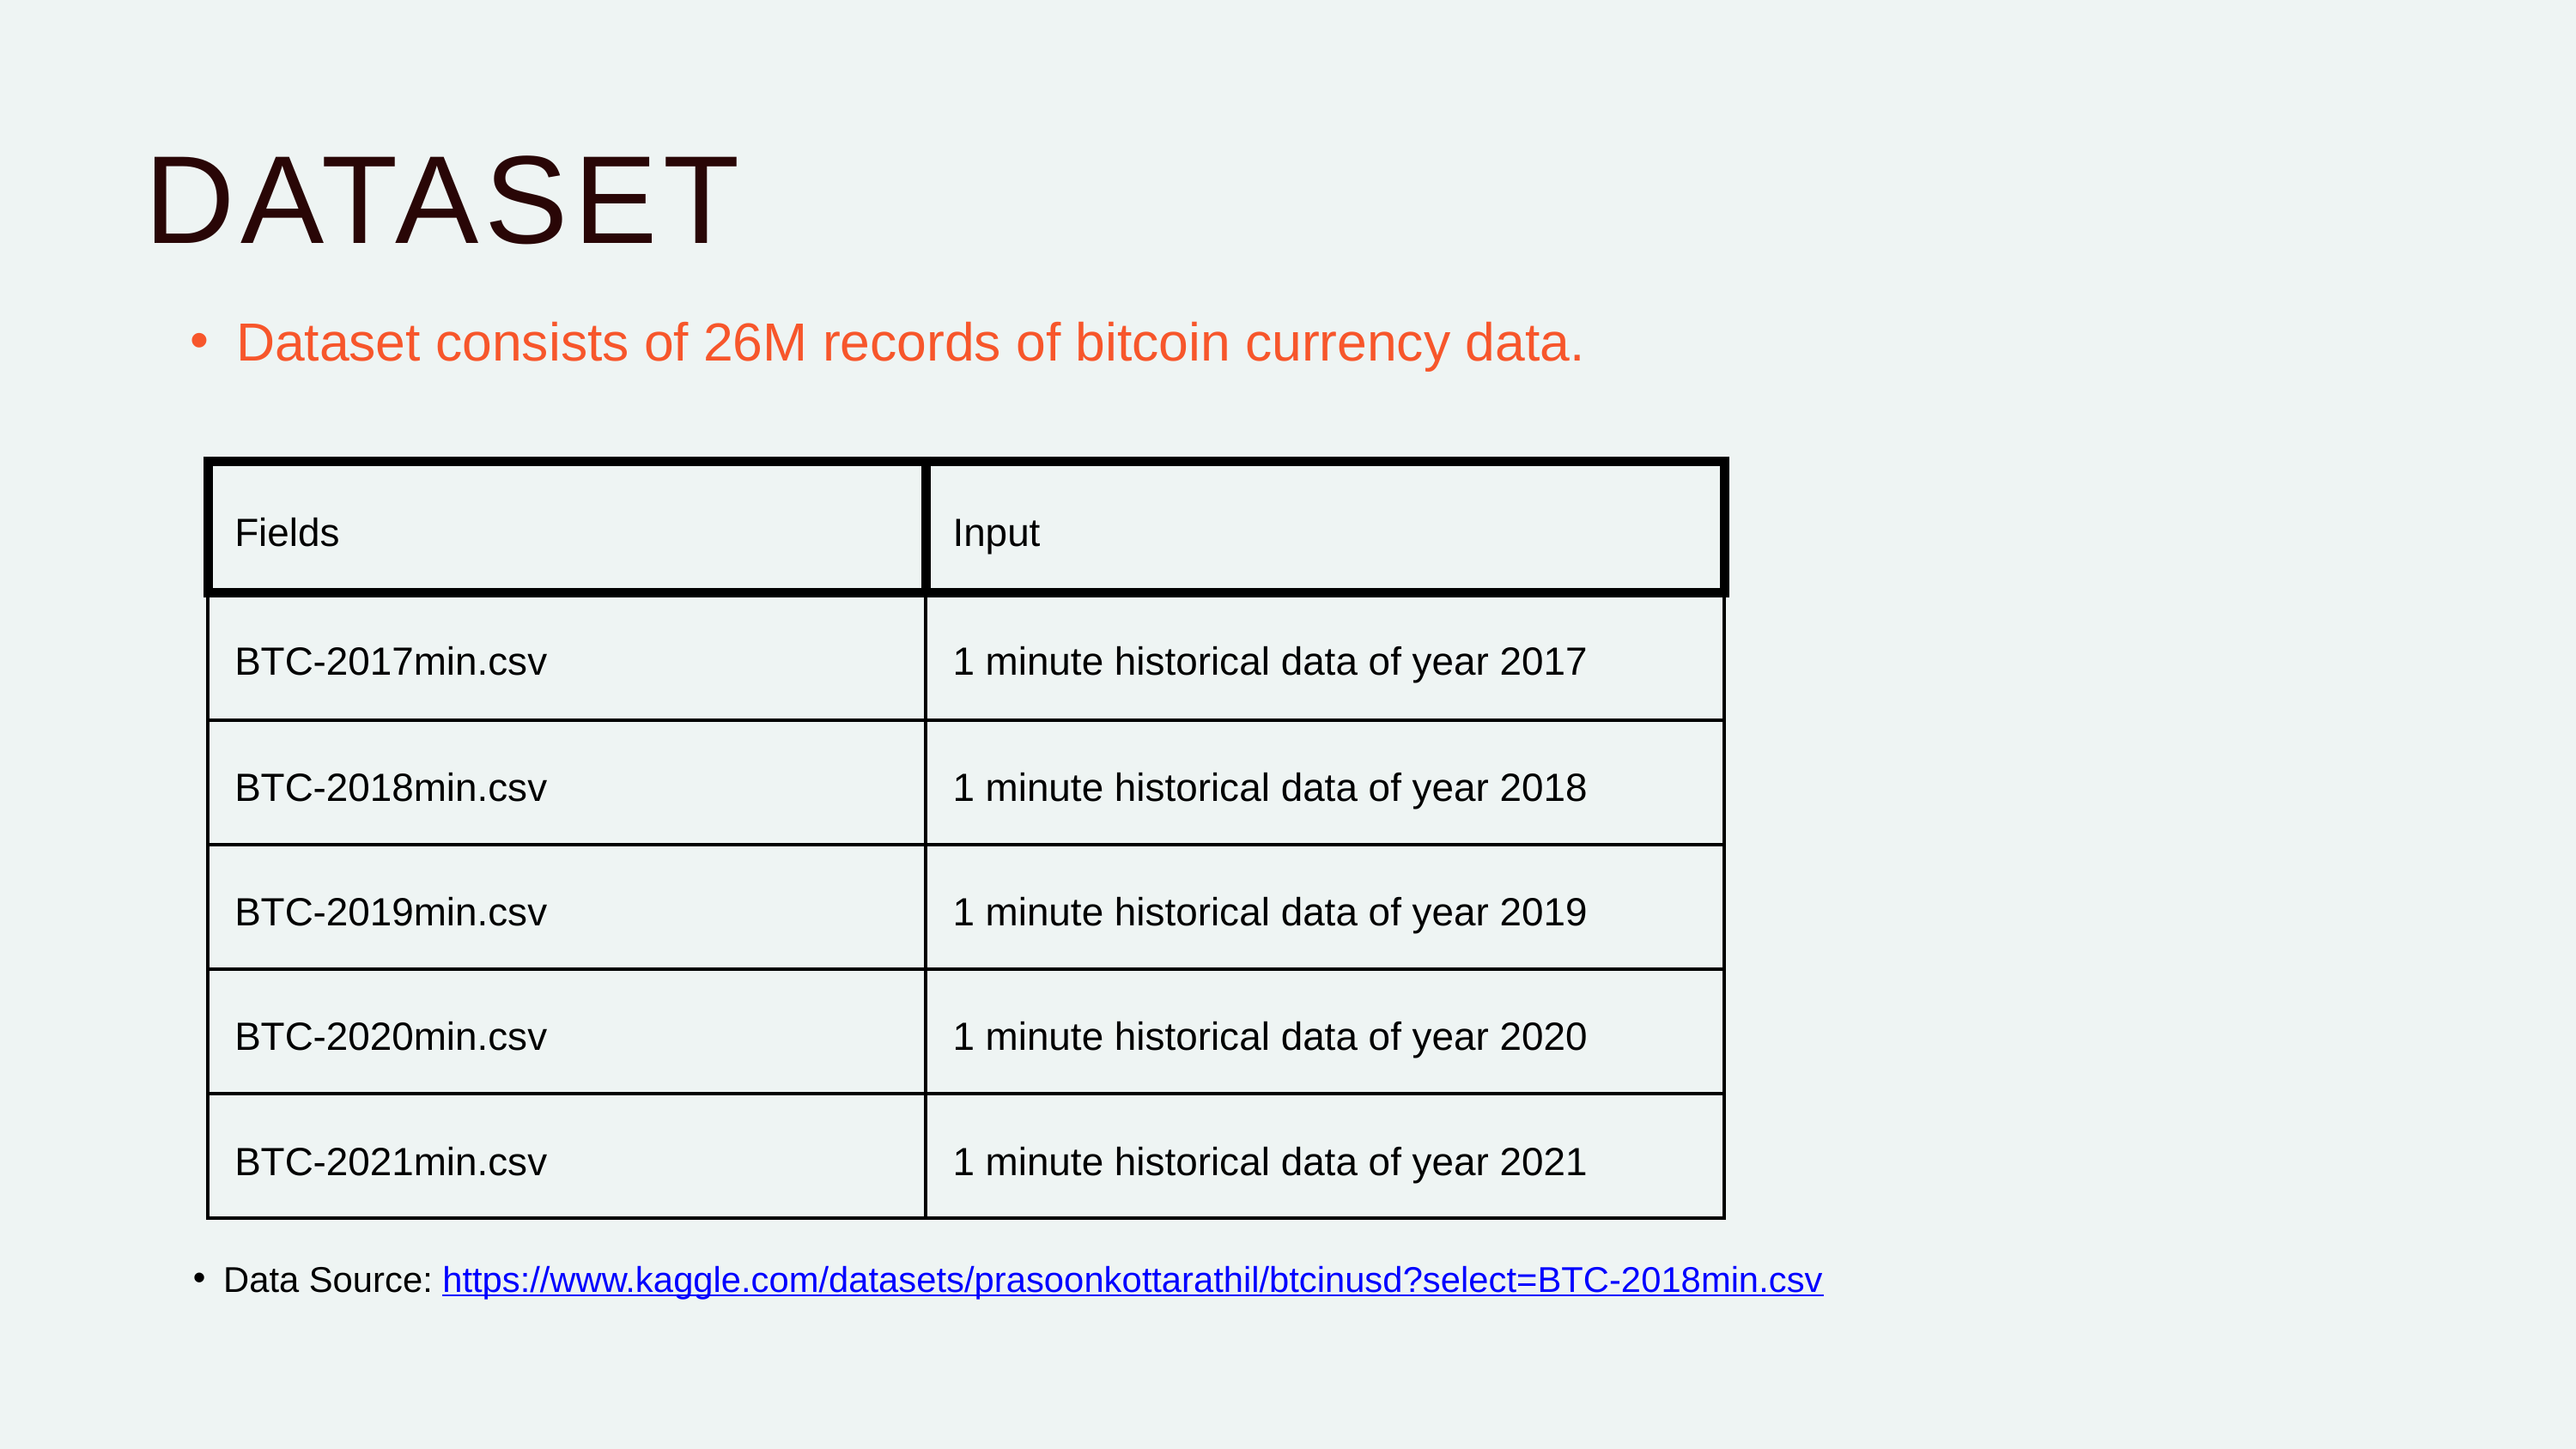

DATASET
Dataset consists of 26M records of bitcoin currency data.

| Fields | Input |
| --- | --- |
| BTC-2017min.csv | 1 minute historical data of year 2017 |
| BTC-2018min.csv | 1 minute historical data of year 2018 |
| BTC-2019min.csv | 1 minute historical data of year 2019 |
| BTC-2020min.csv | 1 minute historical data of year 2020 |
| BTC-2021min.csv | 1 minute historical data of year 2021 |
Data Source: https://www.kaggle.com/datasets/prasoonkottarathil/btcinusd?select=BTC-2018min.csv